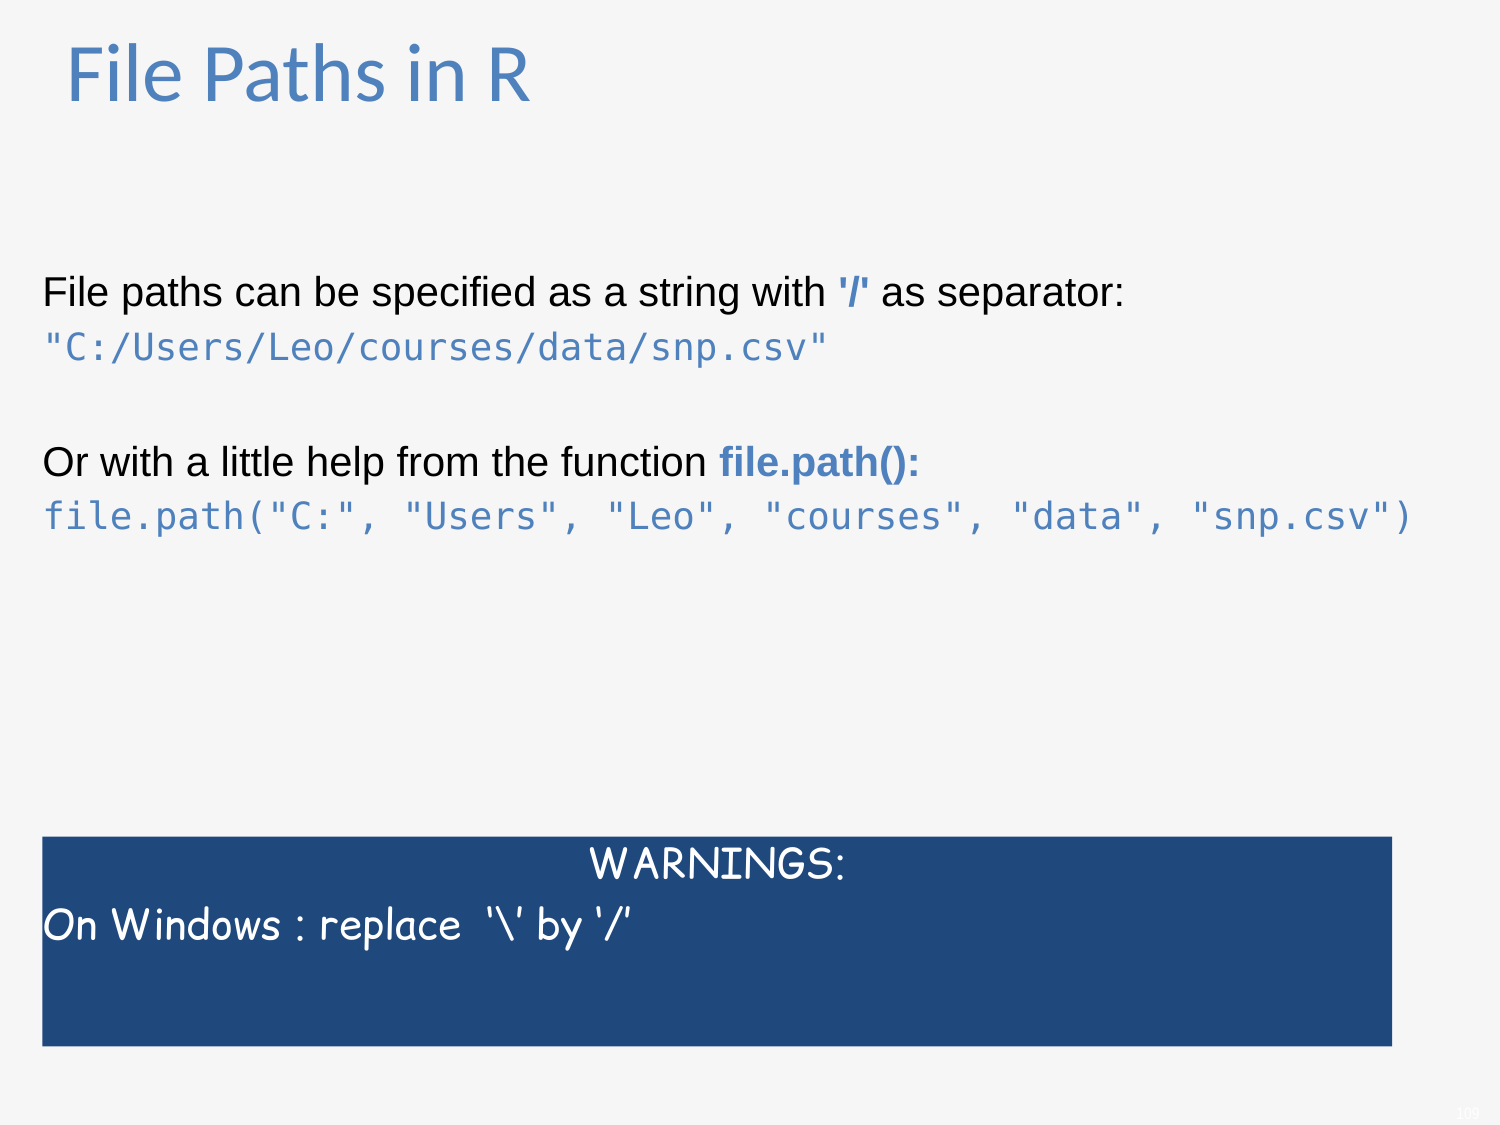

File paths can be specified as a string with '/' as separator:
"C:/Users/Leo/courses/data/snp.csv"

Or with a little help from the function file.path():
file.path("C:", "Users", "Leo", "courses", "data", "snp.csv")

File Paths in R
WARNINGS:
On Windows : replace  ‘\’ by ‘/’